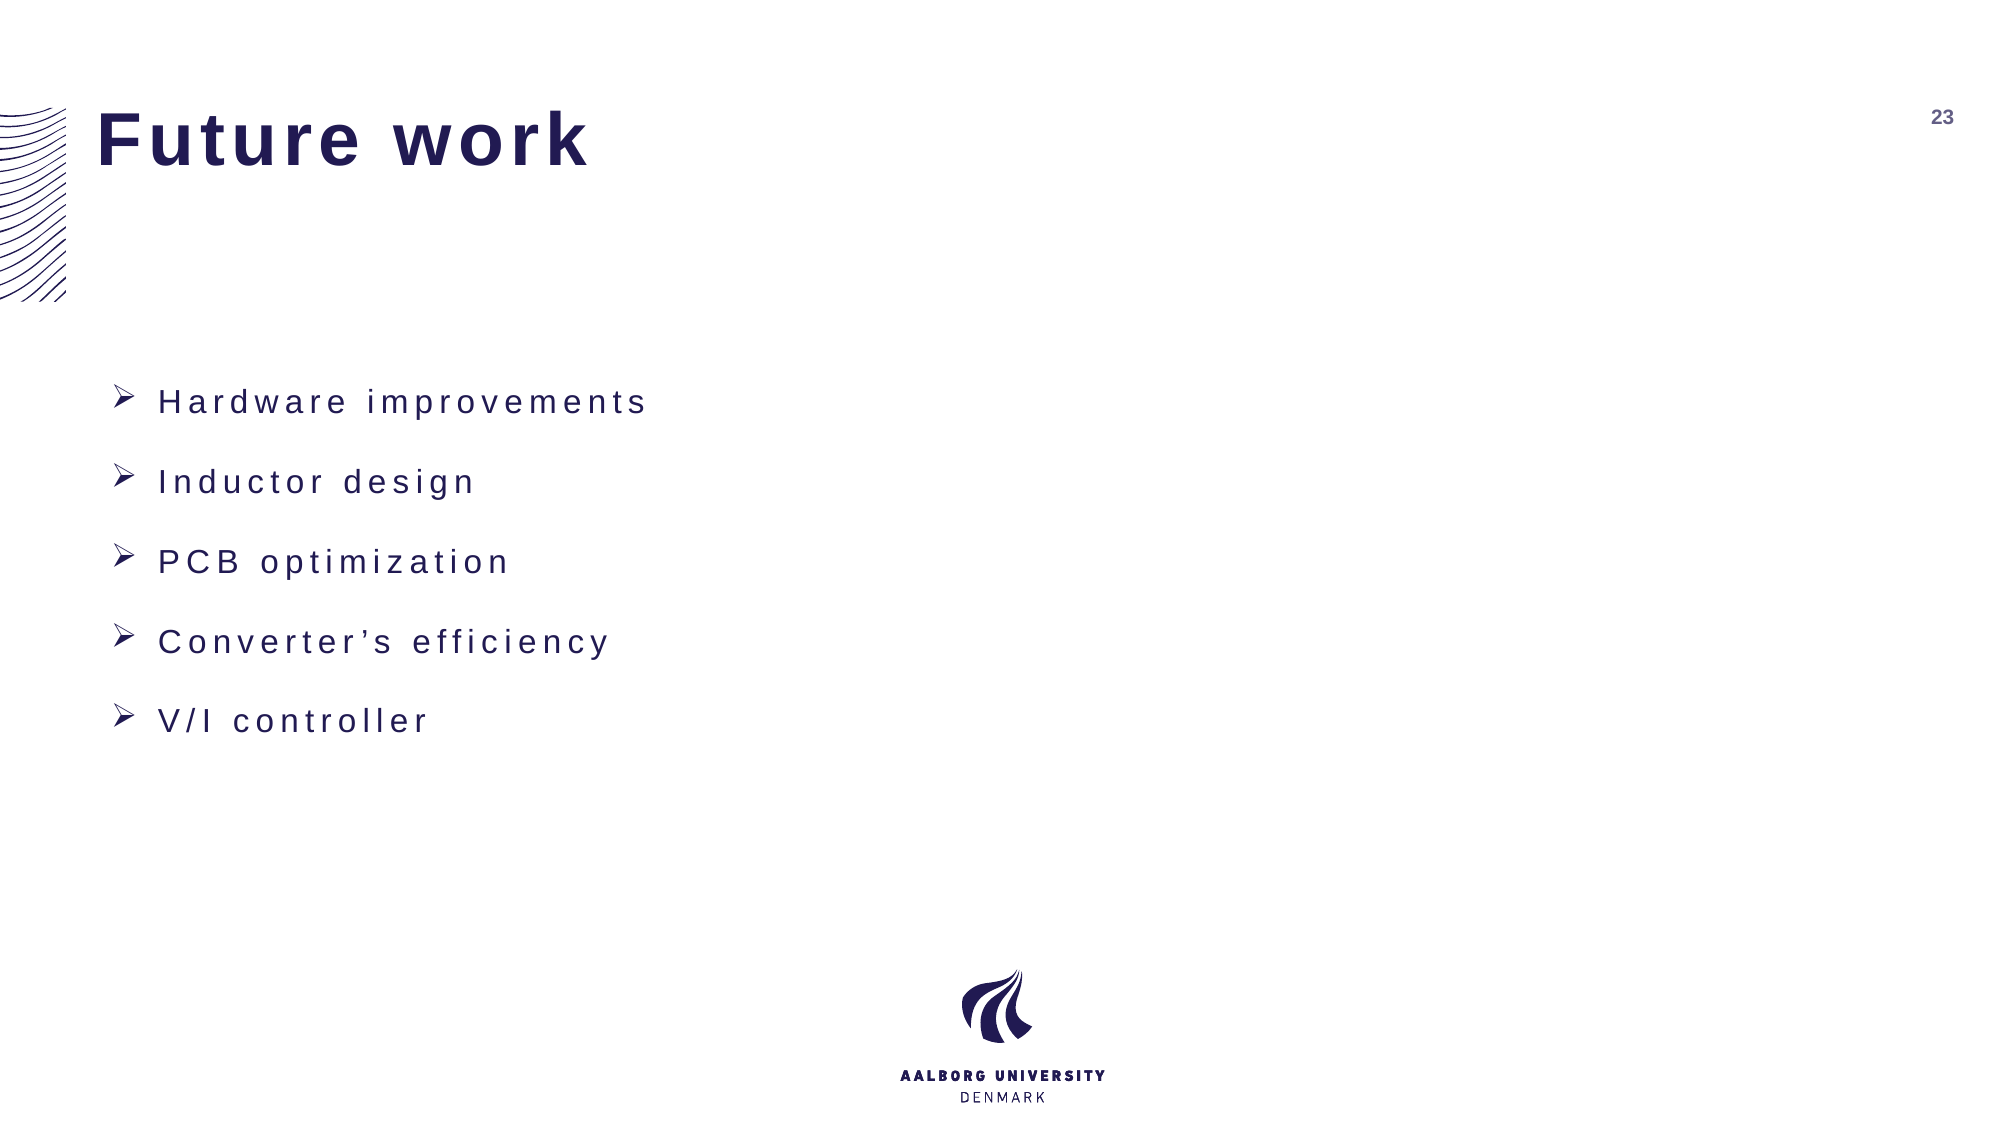

# Future work
23
Hardware improvements

Inductor design

PCB optimization

Converter’s efficiency

V/I controller